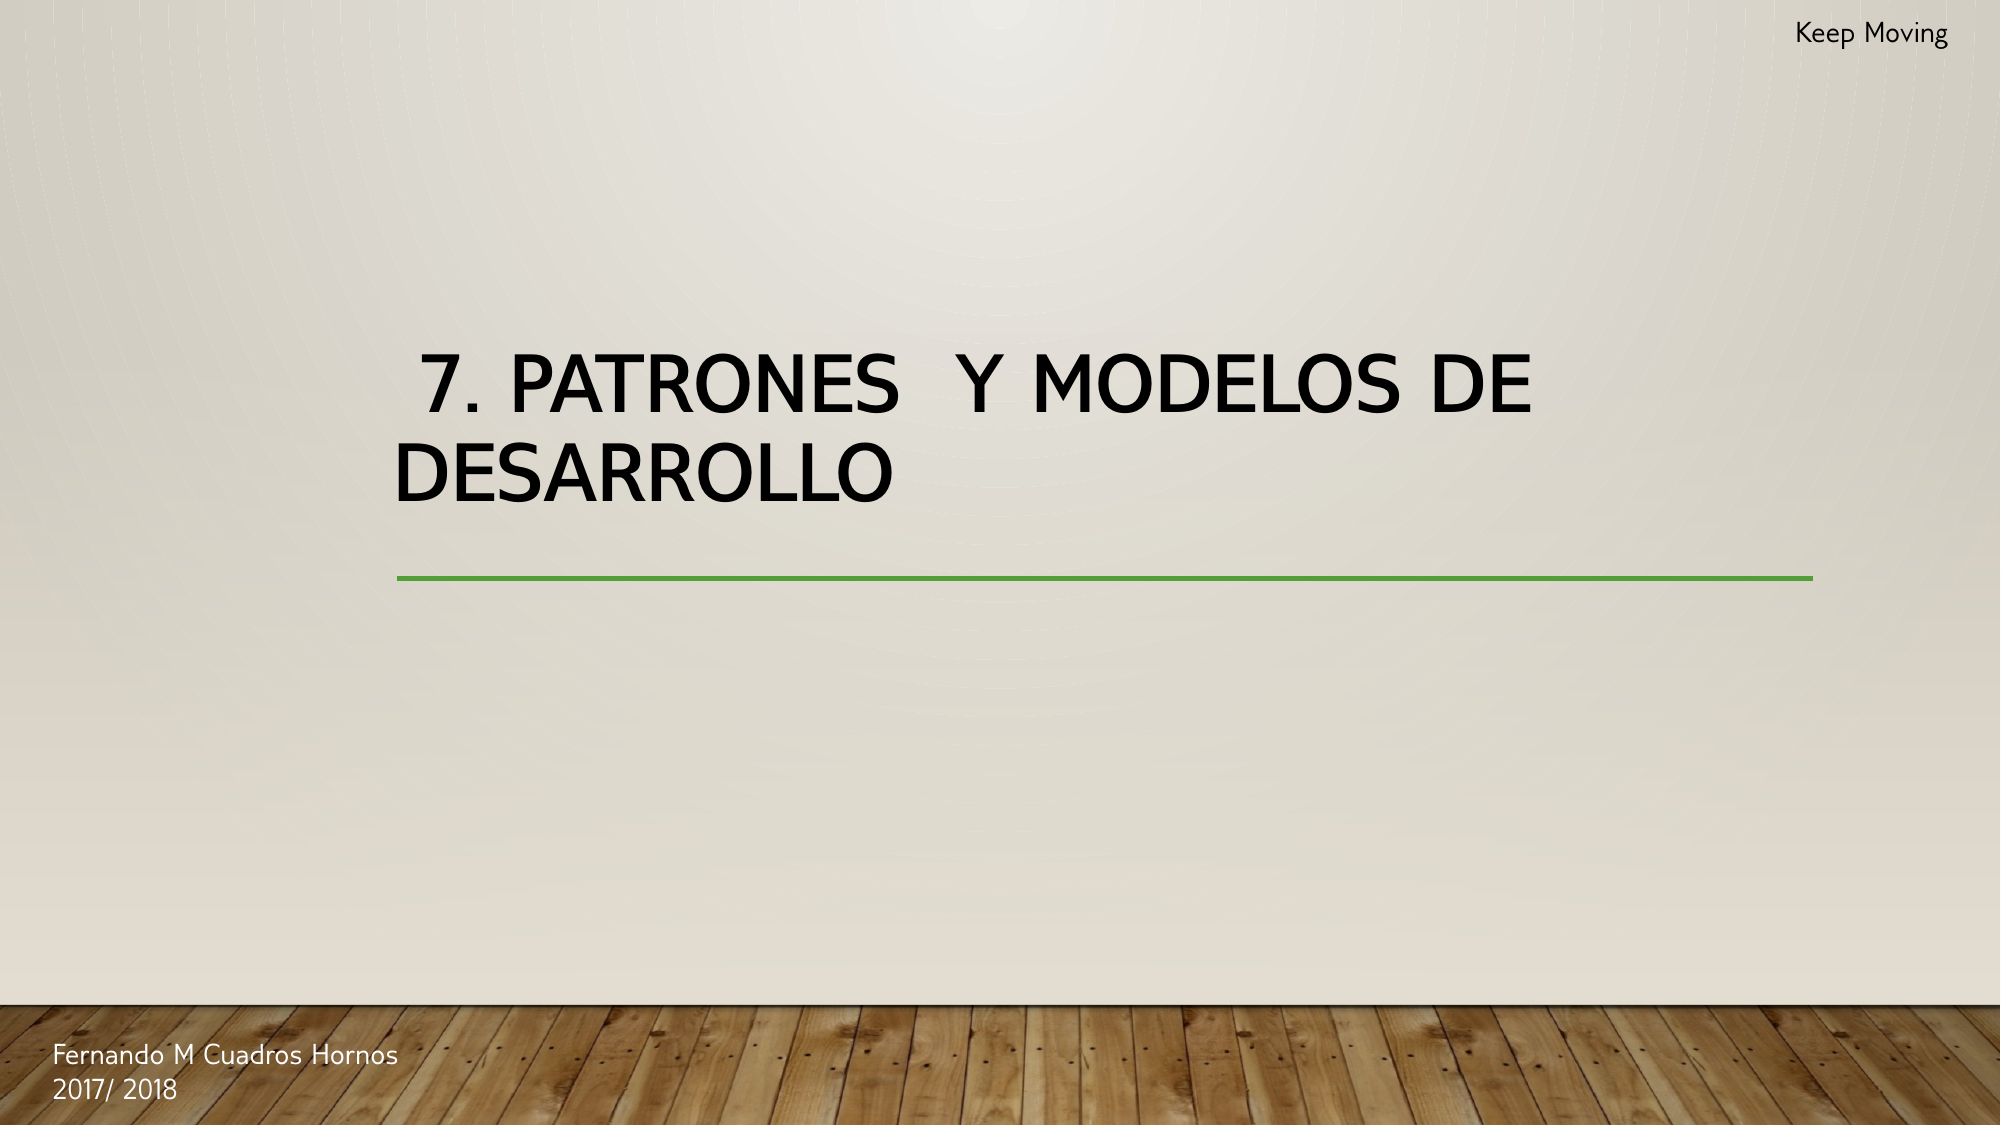

Keep Moving
# 7. Patrones  y modelos de desarrollo
Fernando M Cuadros Hornos
2017/ 2018